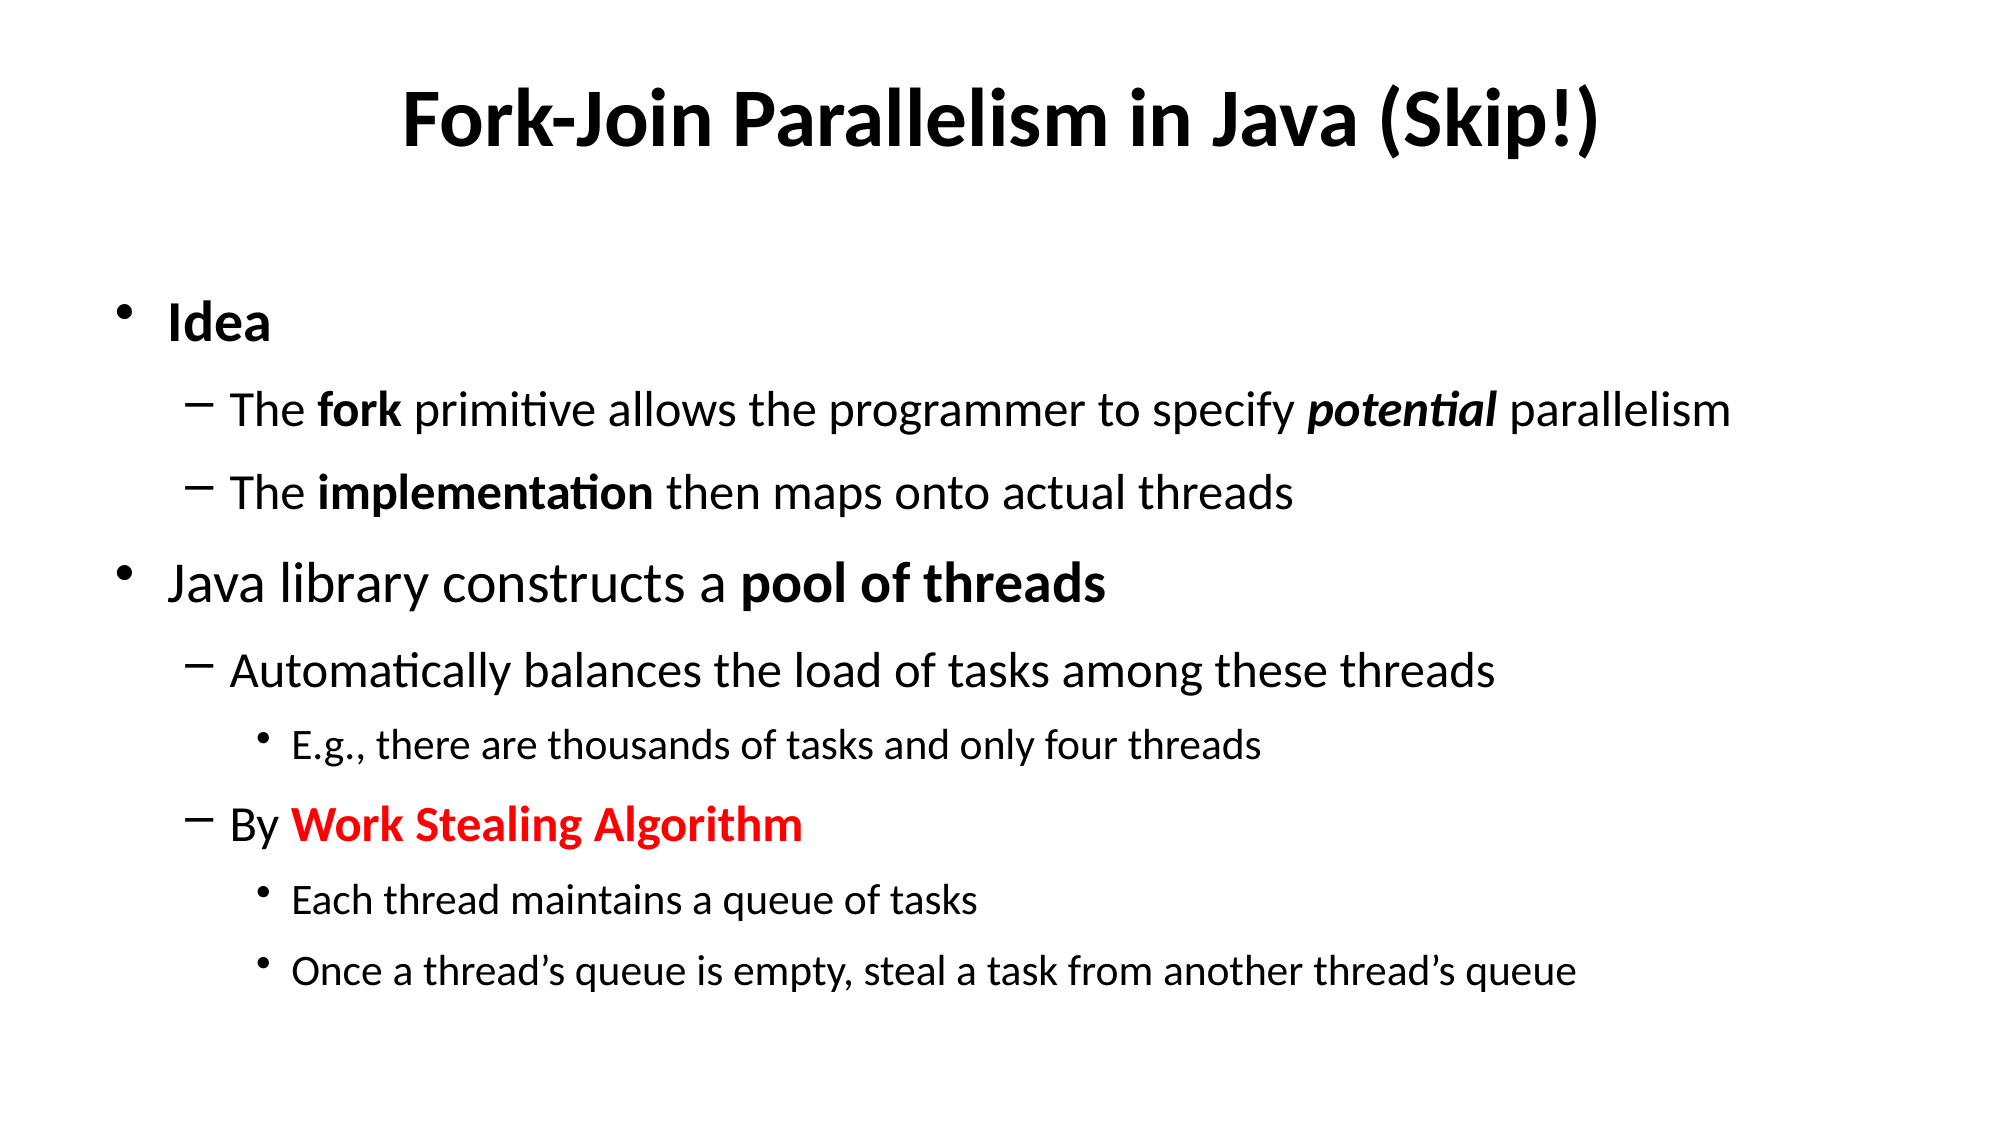

# Fork-Join Parallelism in Java (Skip!)
Idea
The fork primitive allows the programmer to specify potential parallelism
The implementation then maps onto actual threads
Java library constructs a pool of threads
Automatically balances the load of tasks among these threads
E.g., there are thousands of tasks and only four threads
By Work Stealing Algorithm
Each thread maintains a queue of tasks
Once a thread’s queue is empty, steal a task from another thread’s queue